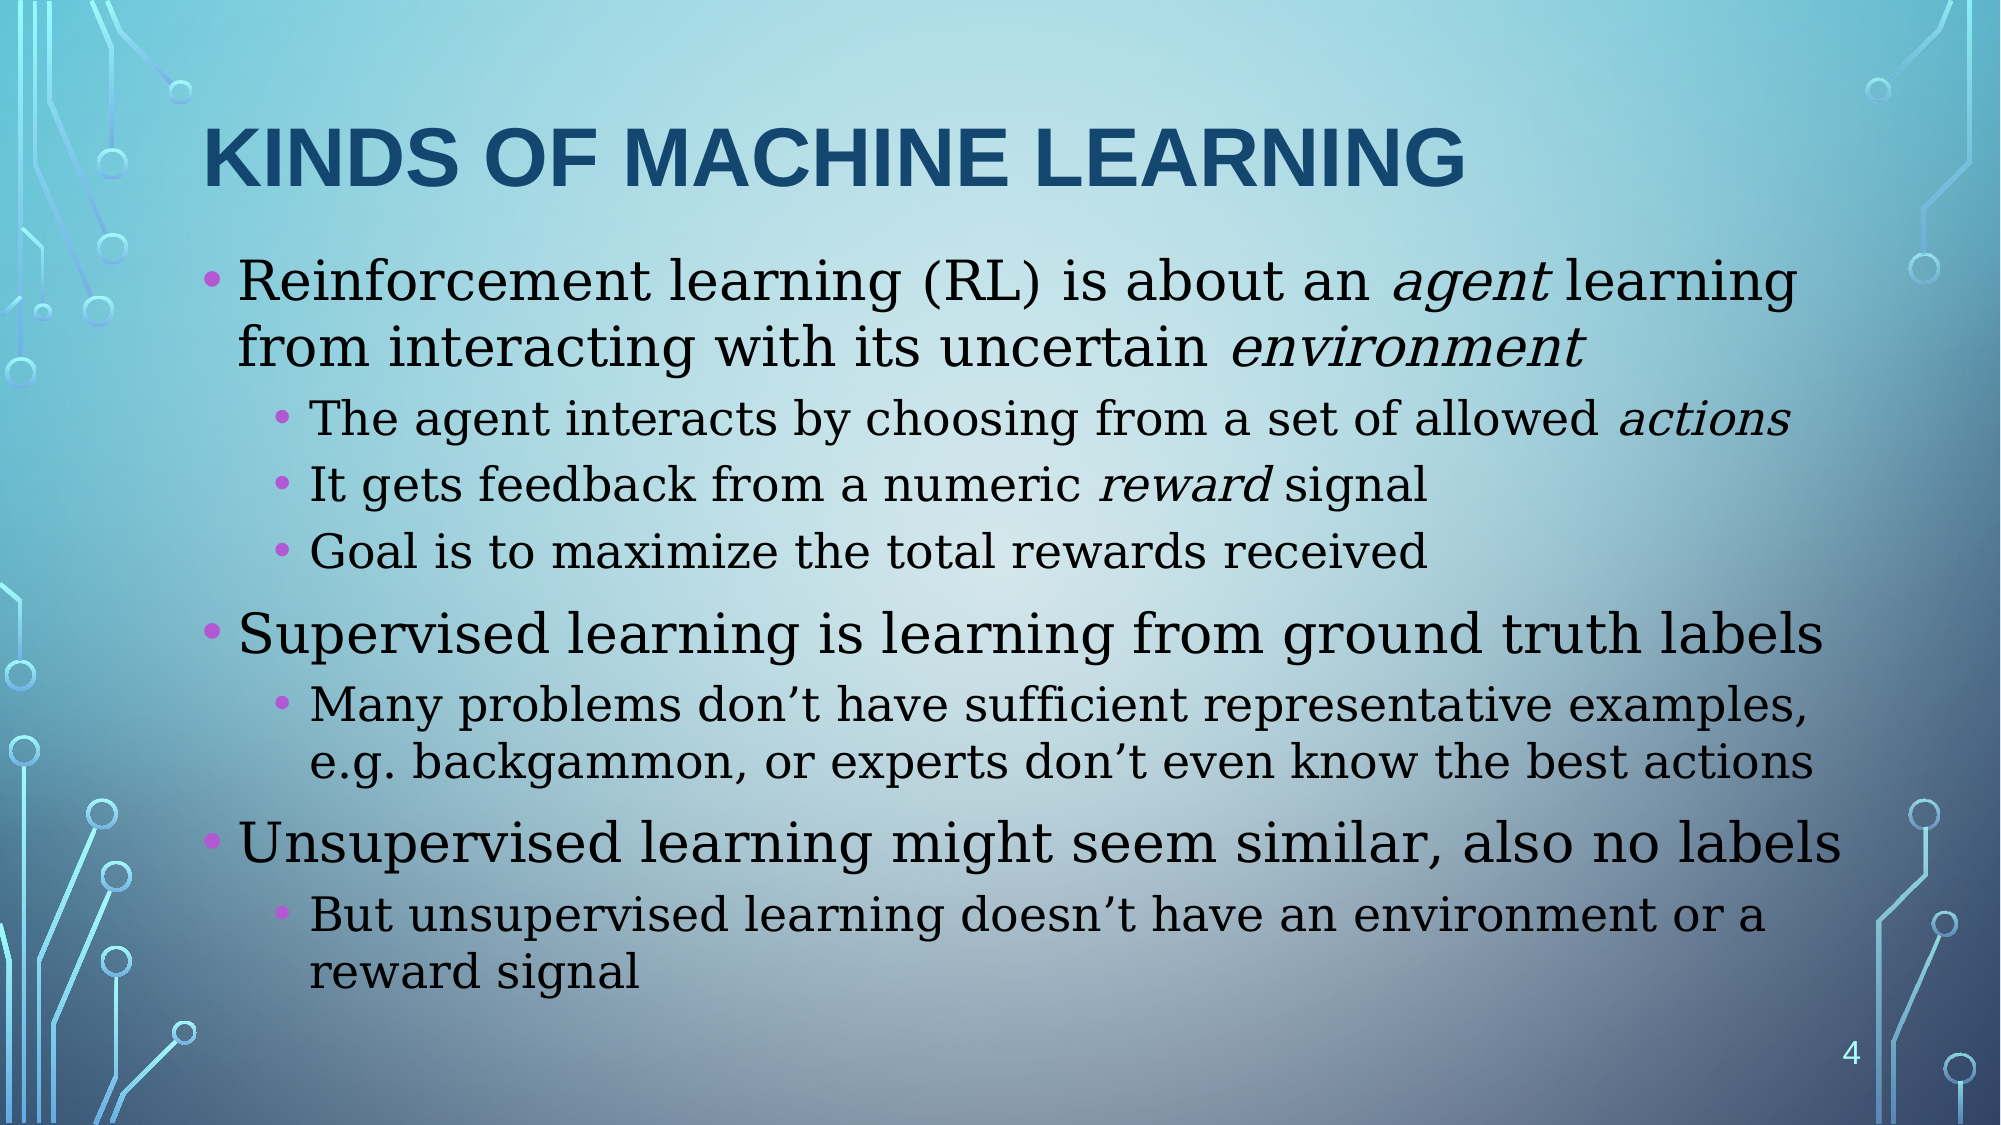

# Kinds of Machine Learning
Reinforcement learning (RL) is about an agent learning from interacting with its uncertain environment
The agent interacts by choosing from a set of allowed actions
It gets feedback from a numeric reward signal
Goal is to maximize the total rewards received
Supervised learning is learning from ground truth labels
Many problems don’t have sufficient representative examples,
e.g. backgammon, or experts don’t even know the best actions
Unsupervised learning might seem similar, also no labels
But unsupervised learning doesn’t have an environment or a reward signal
4